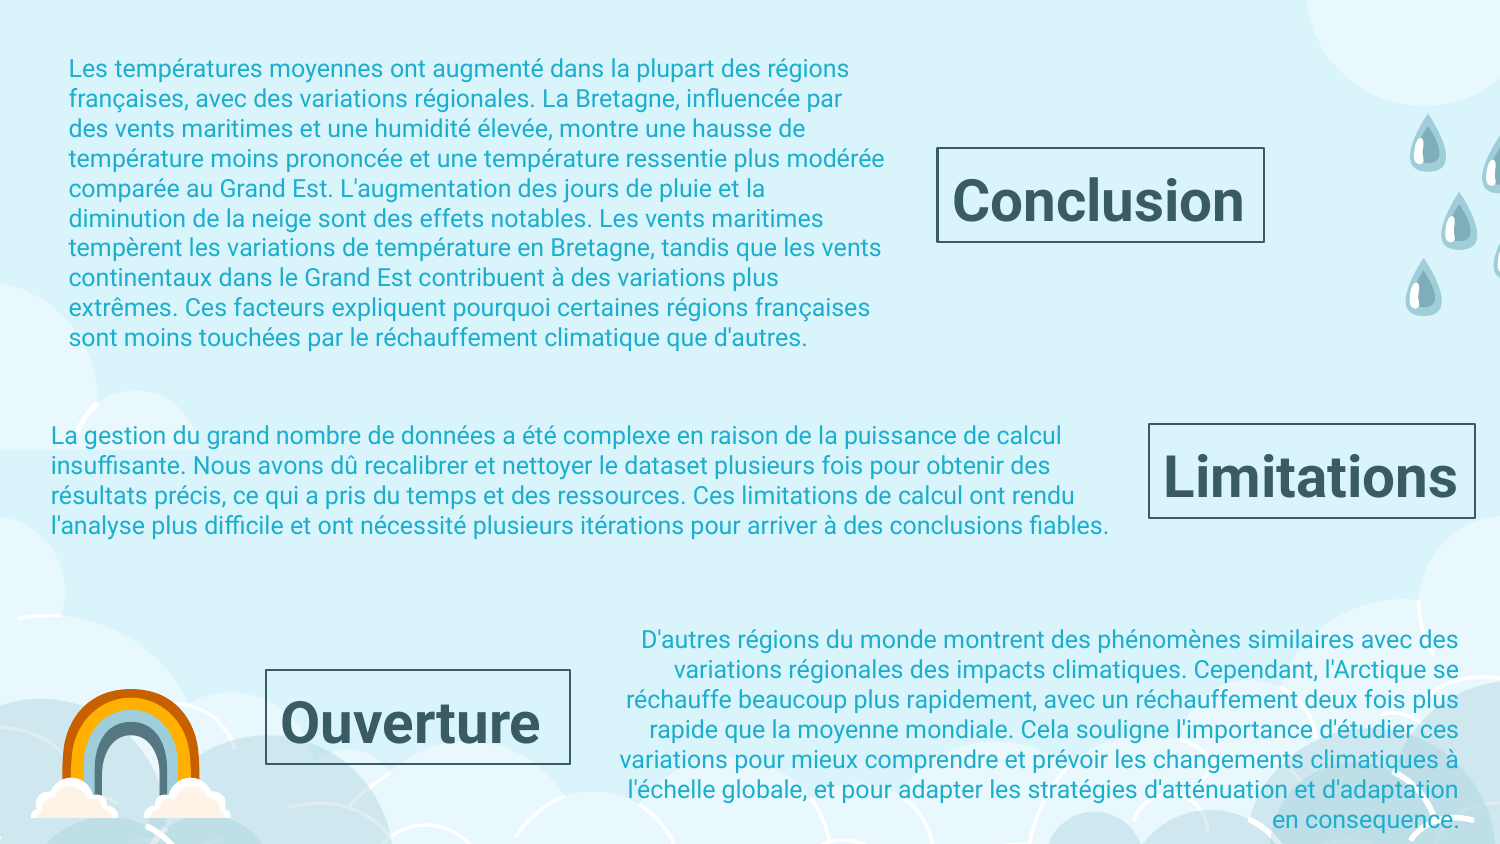

Les températures moyennes ont augmenté dans la plupart des régions françaises, avec des variations régionales. La Bretagne, influencée par des vents maritimes et une humidité élevée, montre une hausse de température moins prononcée et une température ressentie plus modérée comparée au Grand Est. L'augmentation des jours de pluie et la diminution de la neige sont des effets notables. Les vents maritimes tempèrent les variations de température en Bretagne, tandis que les vents continentaux dans le Grand Est contribuent à des variations plus extrêmes. Ces facteurs expliquent pourquoi certaines régions françaises sont moins touchées par le réchauffement climatique que d'autres.
# Conclusion
La gestion du grand nombre de données a été complexe en raison de la puissance de calcul insuffisante. Nous avons dû recalibrer et nettoyer le dataset plusieurs fois pour obtenir des résultats précis, ce qui a pris du temps et des ressources. Ces limitations de calcul ont rendu l'analyse plus difficile et ont nécessité plusieurs itérations pour arriver à des conclusions fiables.
Limitations
D'autres régions du monde montrent des phénomènes similaires avec des variations régionales des impacts climatiques. Cependant, l'Arctique se réchauffe beaucoup plus rapidement, avec un réchauffement deux fois plus rapide que la moyenne mondiale. Cela souligne l'importance d'étudier ces variations pour mieux comprendre et prévoir les changements climatiques à l'échelle globale, et pour adapter les stratégies d'atténuation et d'adaptation en consequence.
Ouverture